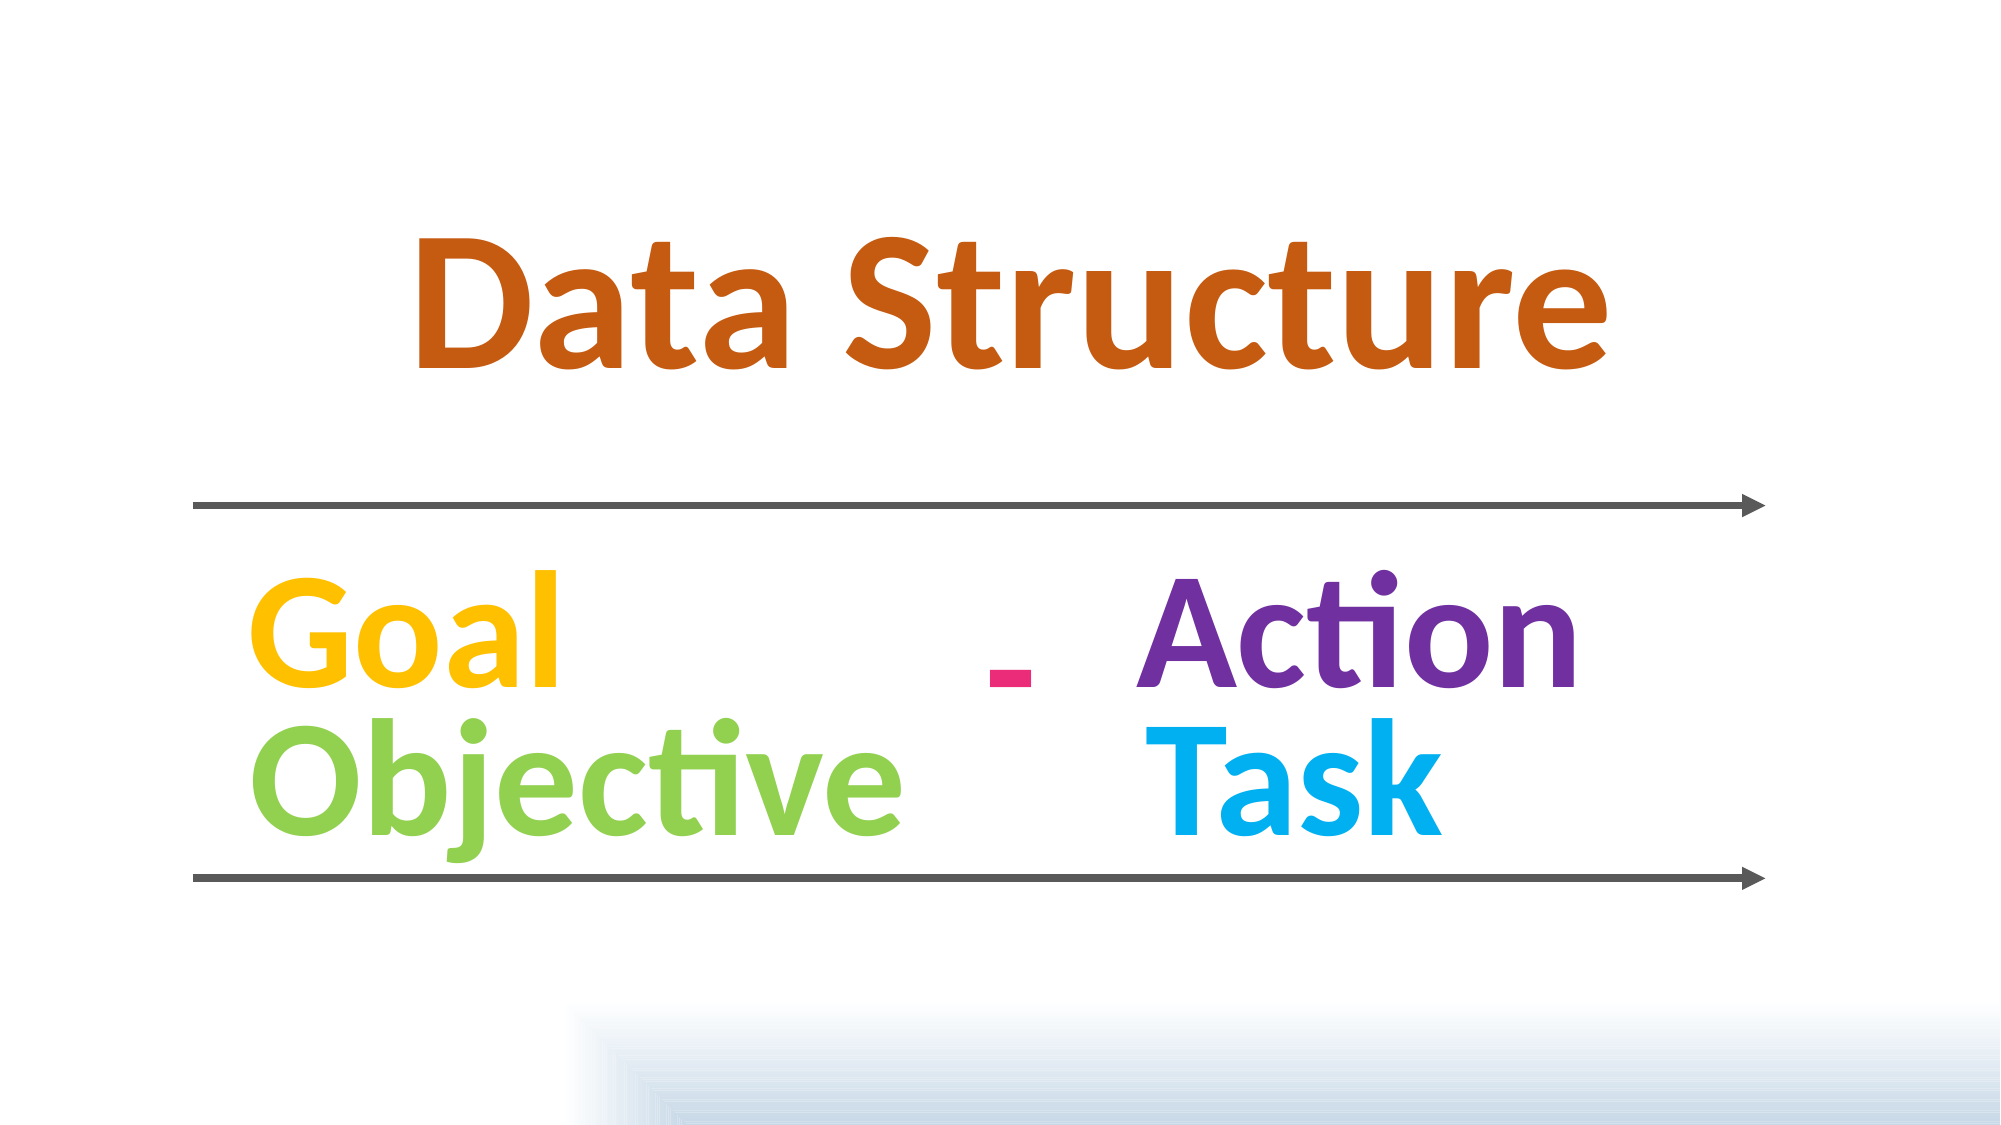

Data Structure
Action
Goal
-
Task
Objective